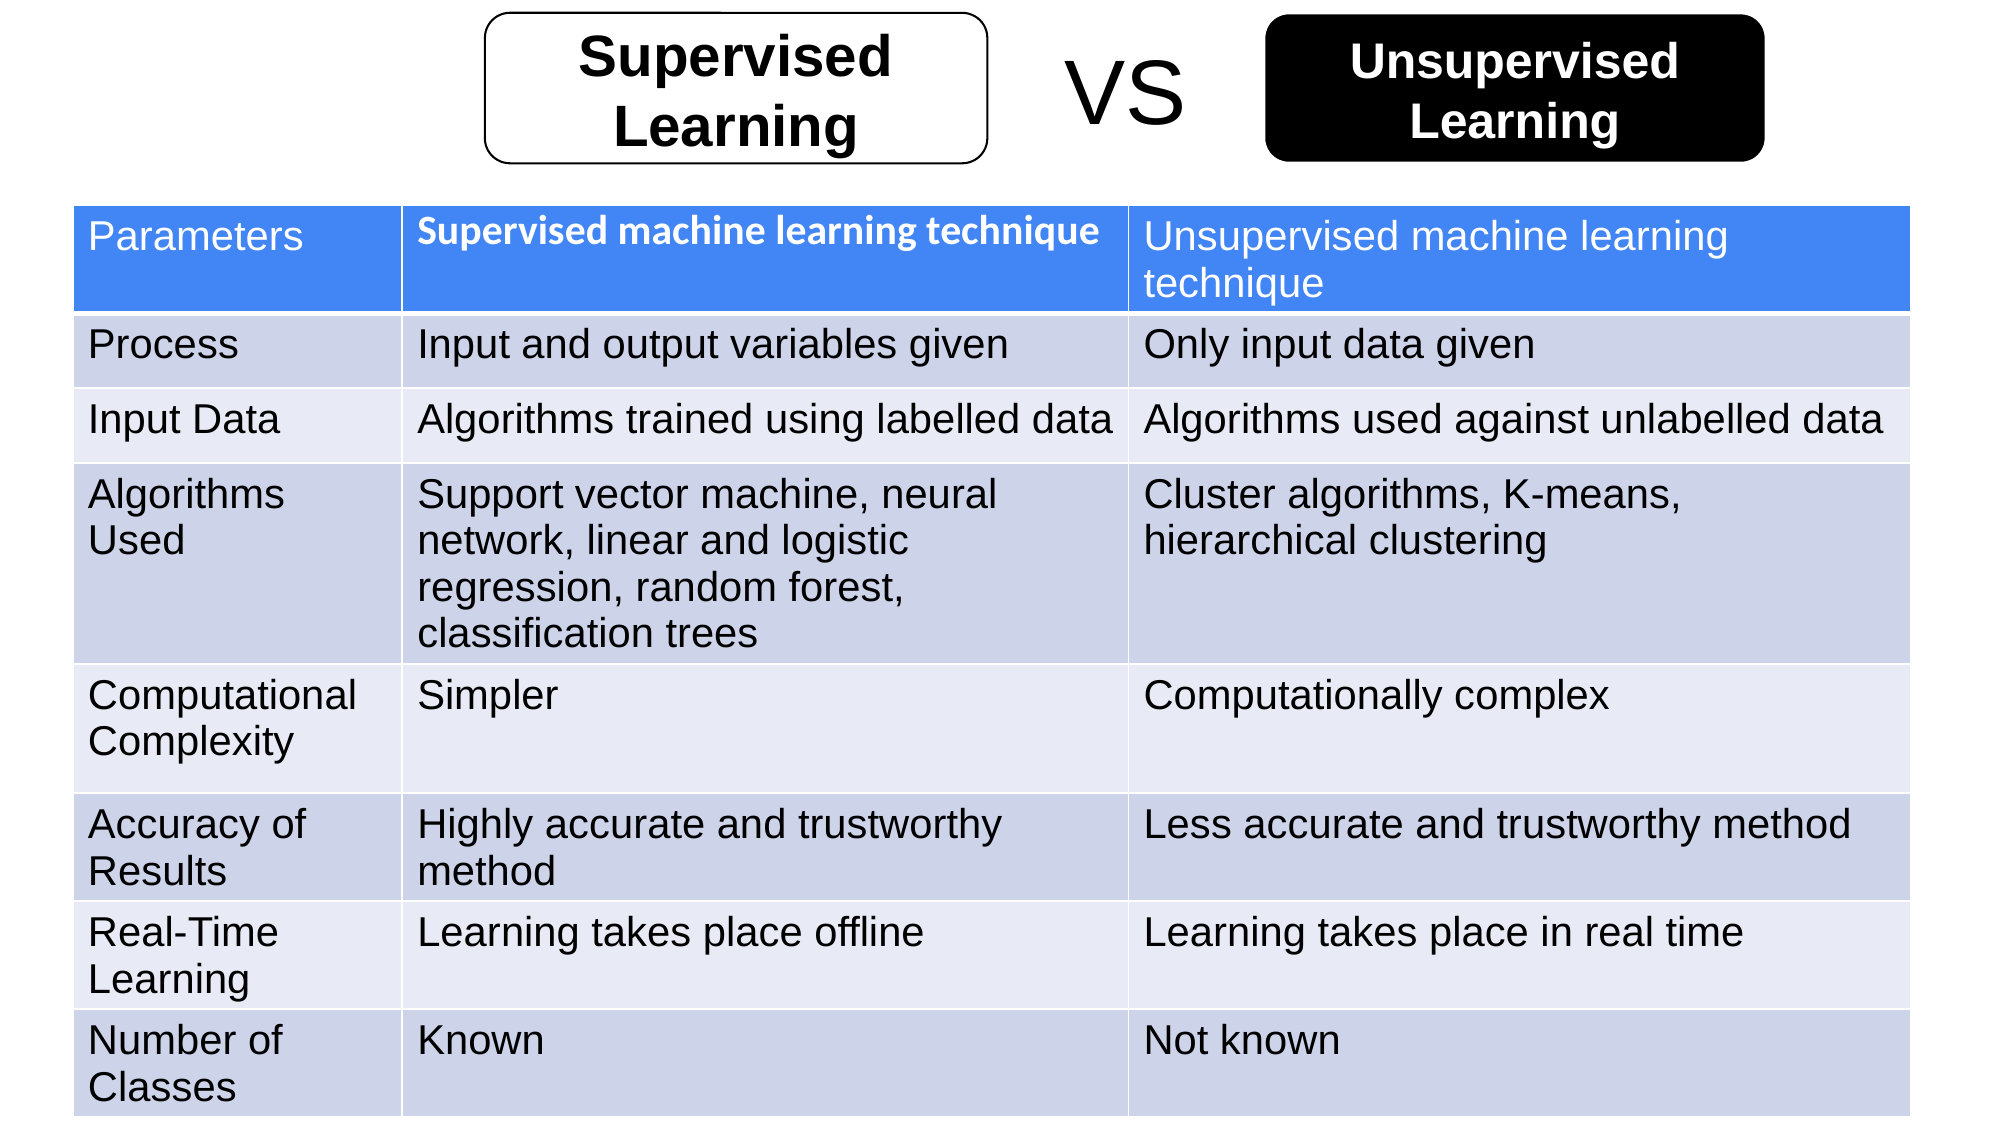

Supervised Learning
Unsupervised Learning
VS
| Parameters | Supervised machine learning technique | Unsupervised machine learning technique |
| --- | --- | --- |
| Process | Input and output variables given | Only input data given |
| Input Data | Algorithms trained using labelled data | Algorithms used against unlabelled data |
| Algorithms Used | Support vector machine, neural network, linear and logistic regression, random forest, classification trees | Cluster algorithms, K-means, hierarchical clustering |
| Computational Complexity | Simpler | Computationally complex |
| Accuracy of Results | Highly accurate and trustworthy method | Less accurate and trustworthy method |
| Real-Time Learning | Learning takes place offline | Learning takes place in real time |
| Number of Classes | Known | Not known |